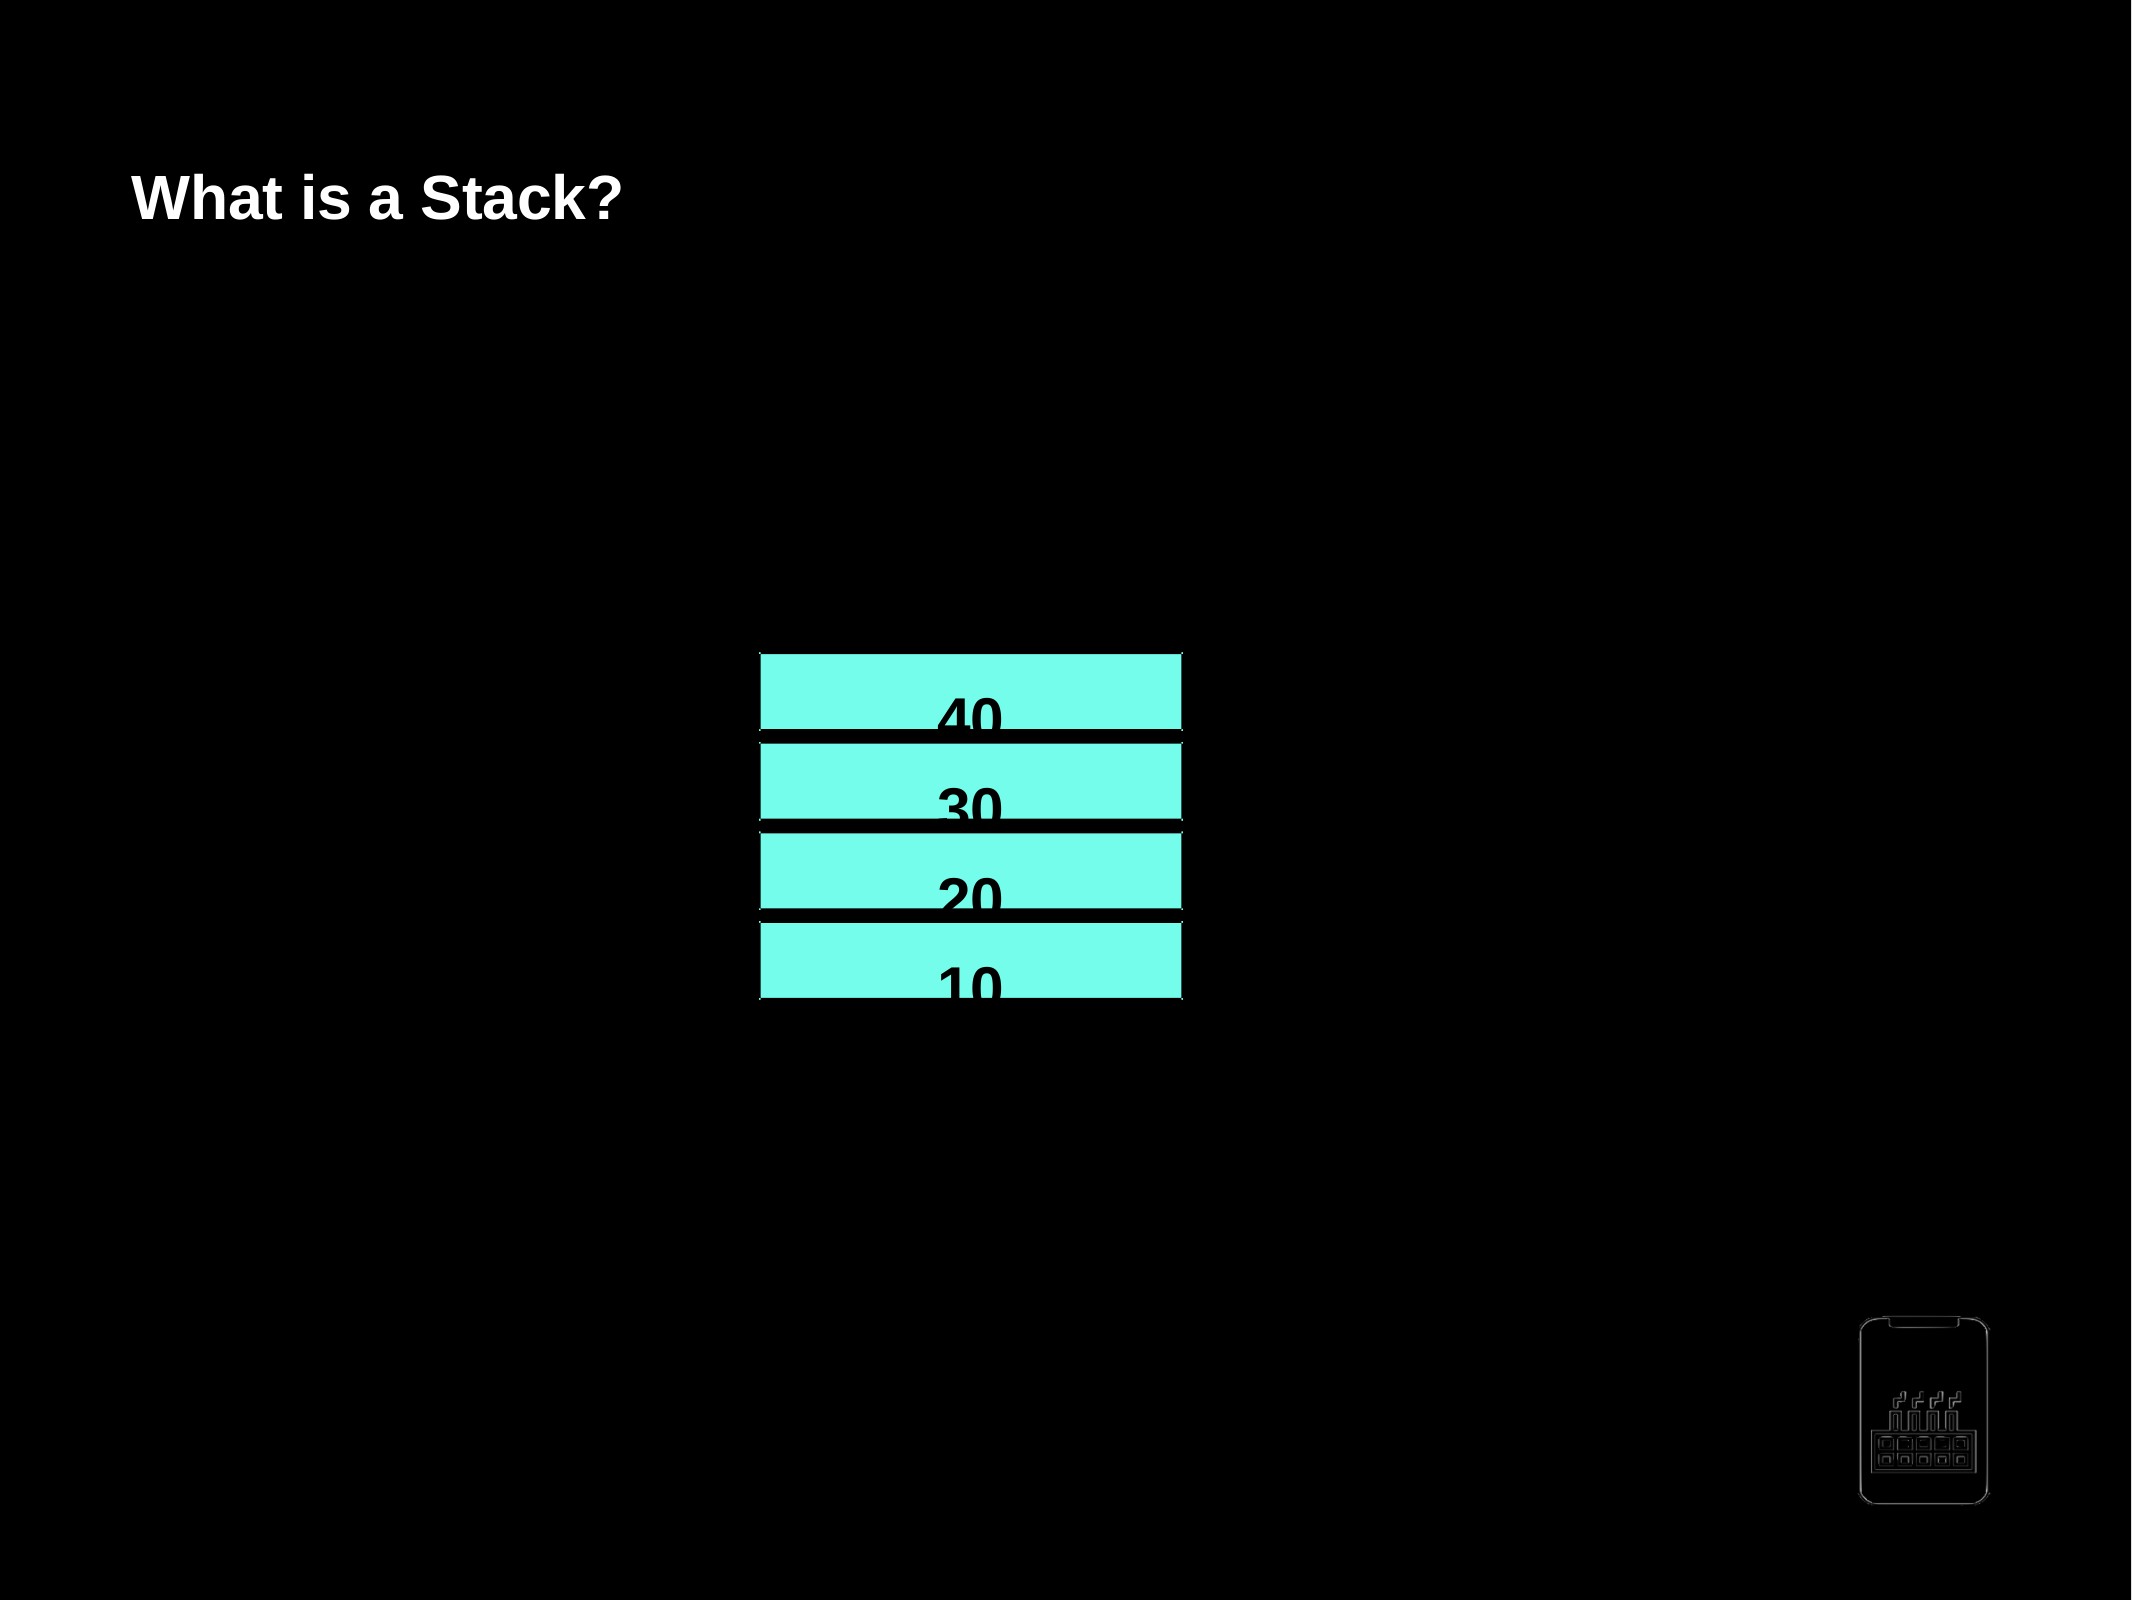

What is a Stack?
 Stack is a data structure that stores items in a Last-In/First-Out manner.

40 30 20 10

AppMillers
www.appmillers.com